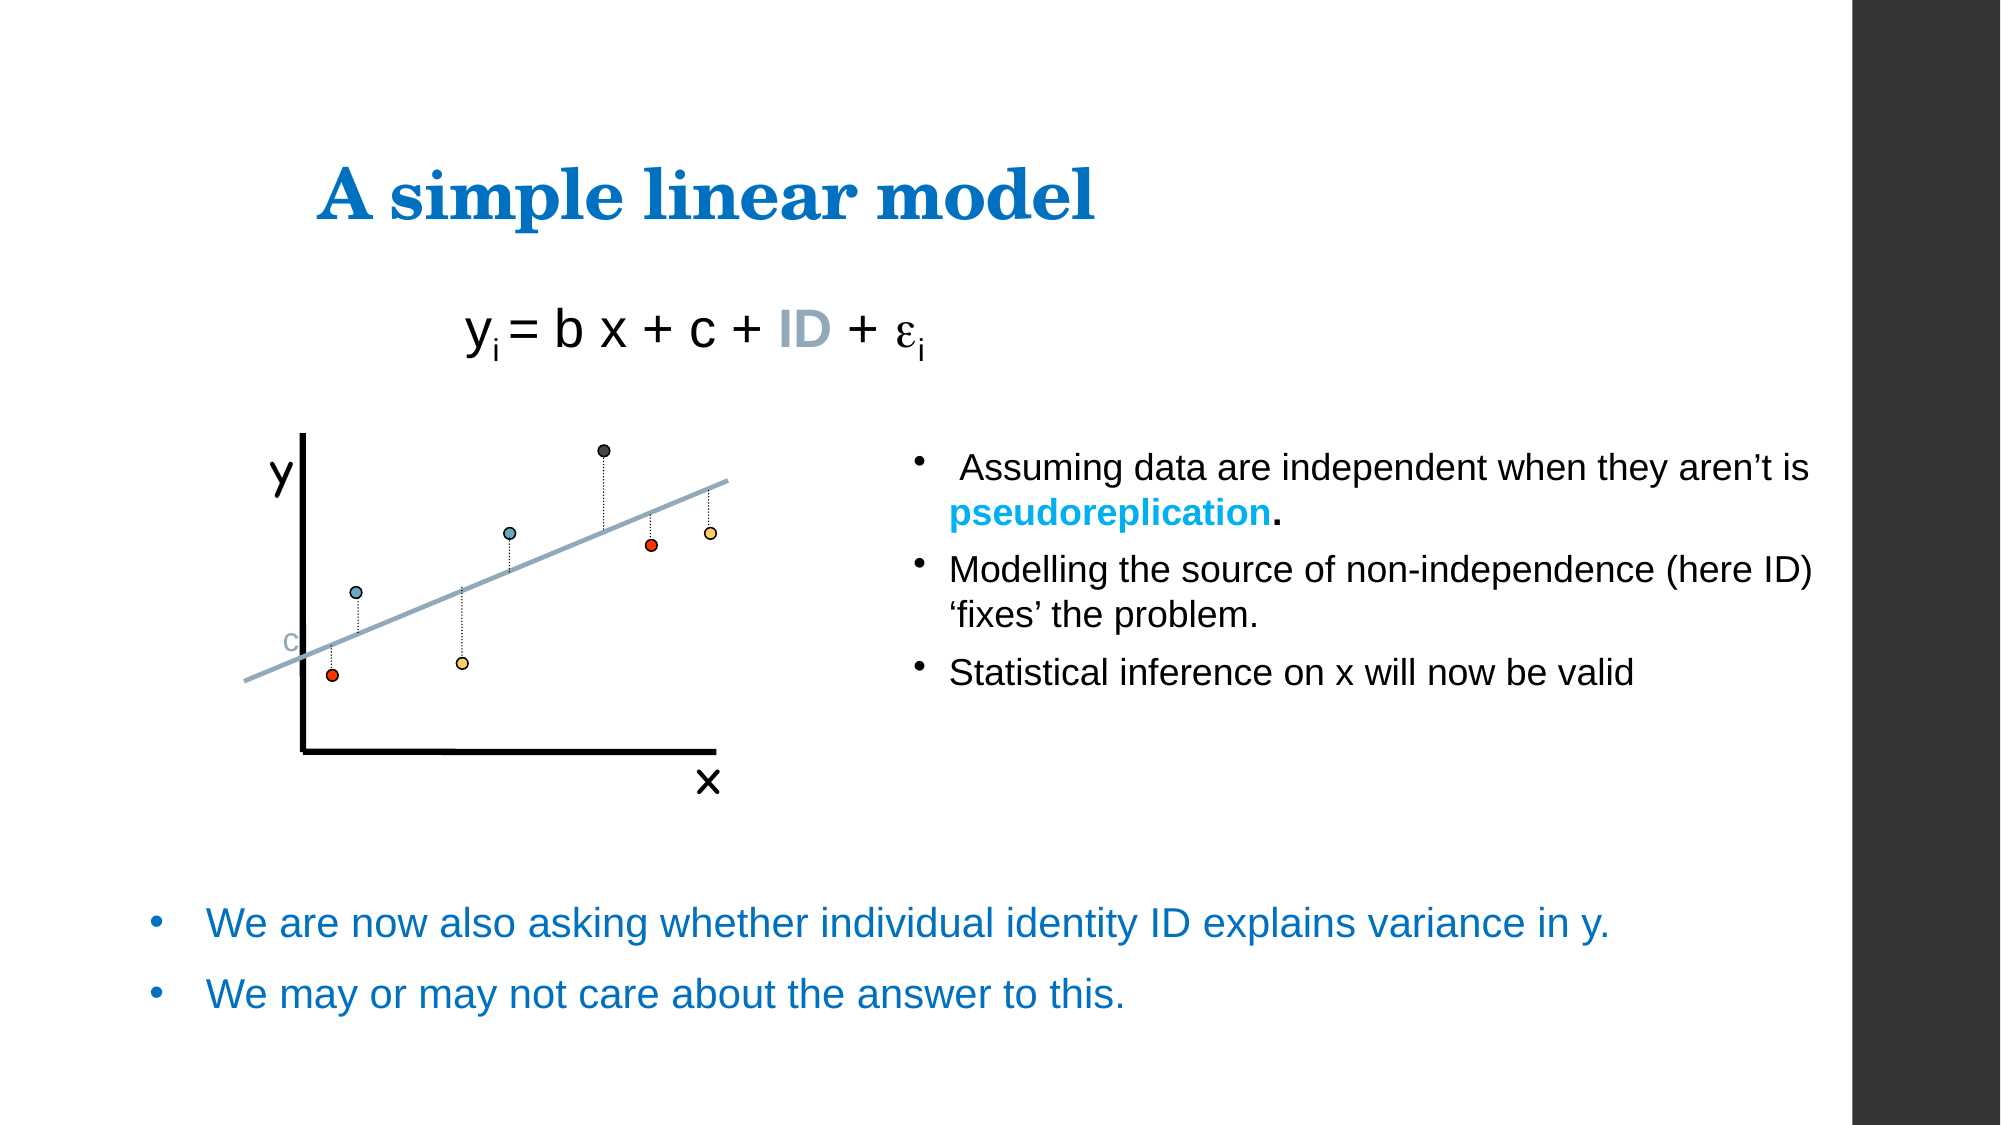

# A simple linear model

	yi = b x + c + ID + εi
y

 Assuming data are independent when they aren’t is pseudoreplication.
Modelling the source of non-independence (here ID) ‘fixes’ the problem.
Statistical inference on x will now be valid

c

x
We are now also asking whether individual identity ID explains variance in y.
We may or may not care about the answer to this.